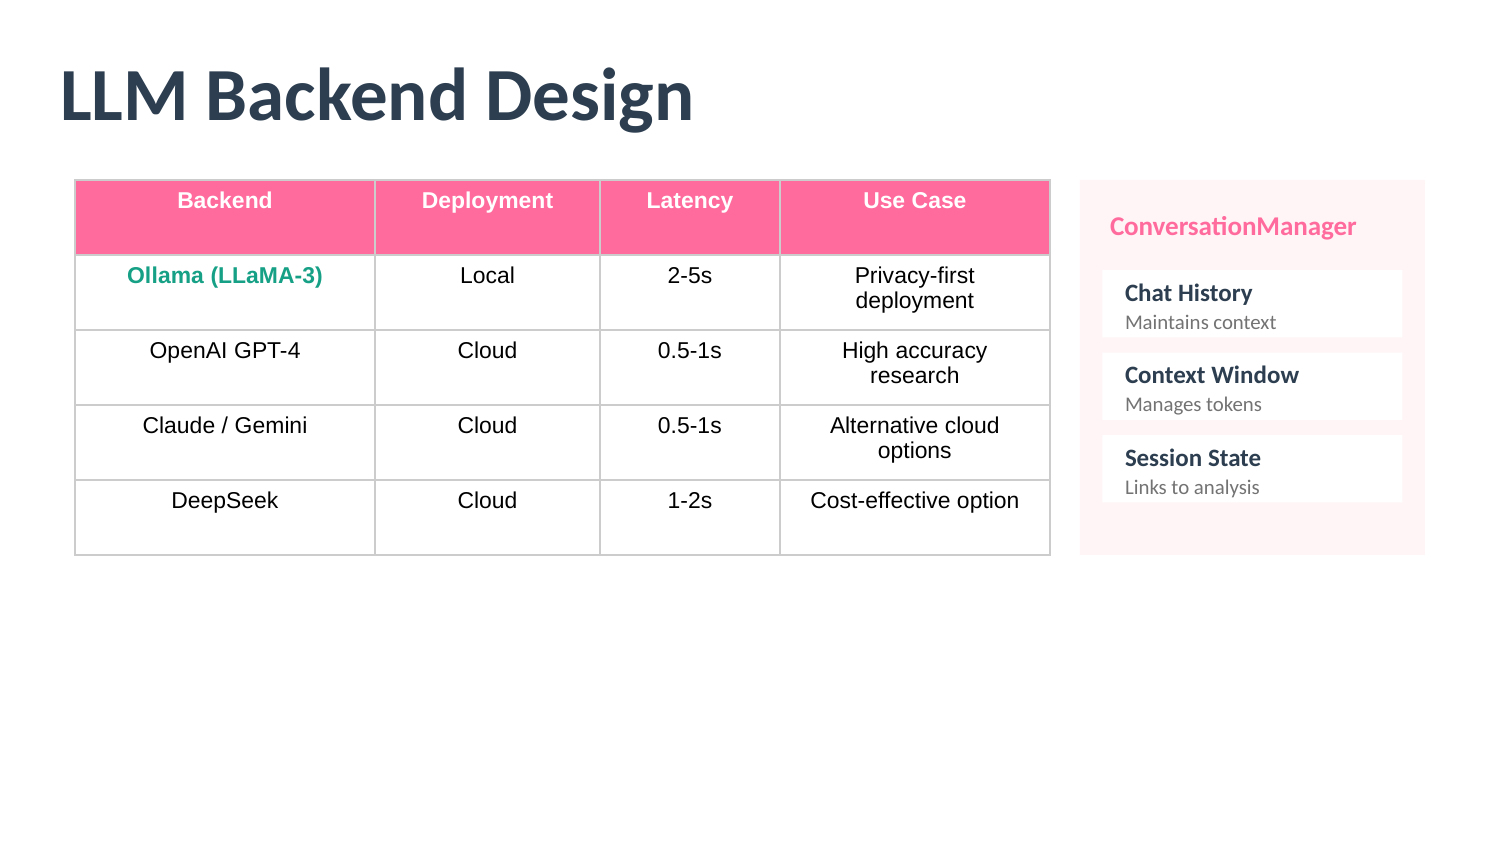

LLM Backend Design
| Backend | Deployment | Latency | Use Case |
| --- | --- | --- | --- |
| Ollama (LLaMA-3) | Local | 2-5s | Privacy-first deployment |
| OpenAI GPT-4 | Cloud | 0.5-1s | High accuracy research |
| Claude / Gemini | Cloud | 0.5-1s | Alternative cloud options |
| DeepSeek | Cloud | 1-2s | Cost-effective option |

ConversationManager

Chat History
Maintains context

Context Window
Manages tokens

Session State
Links to analysis